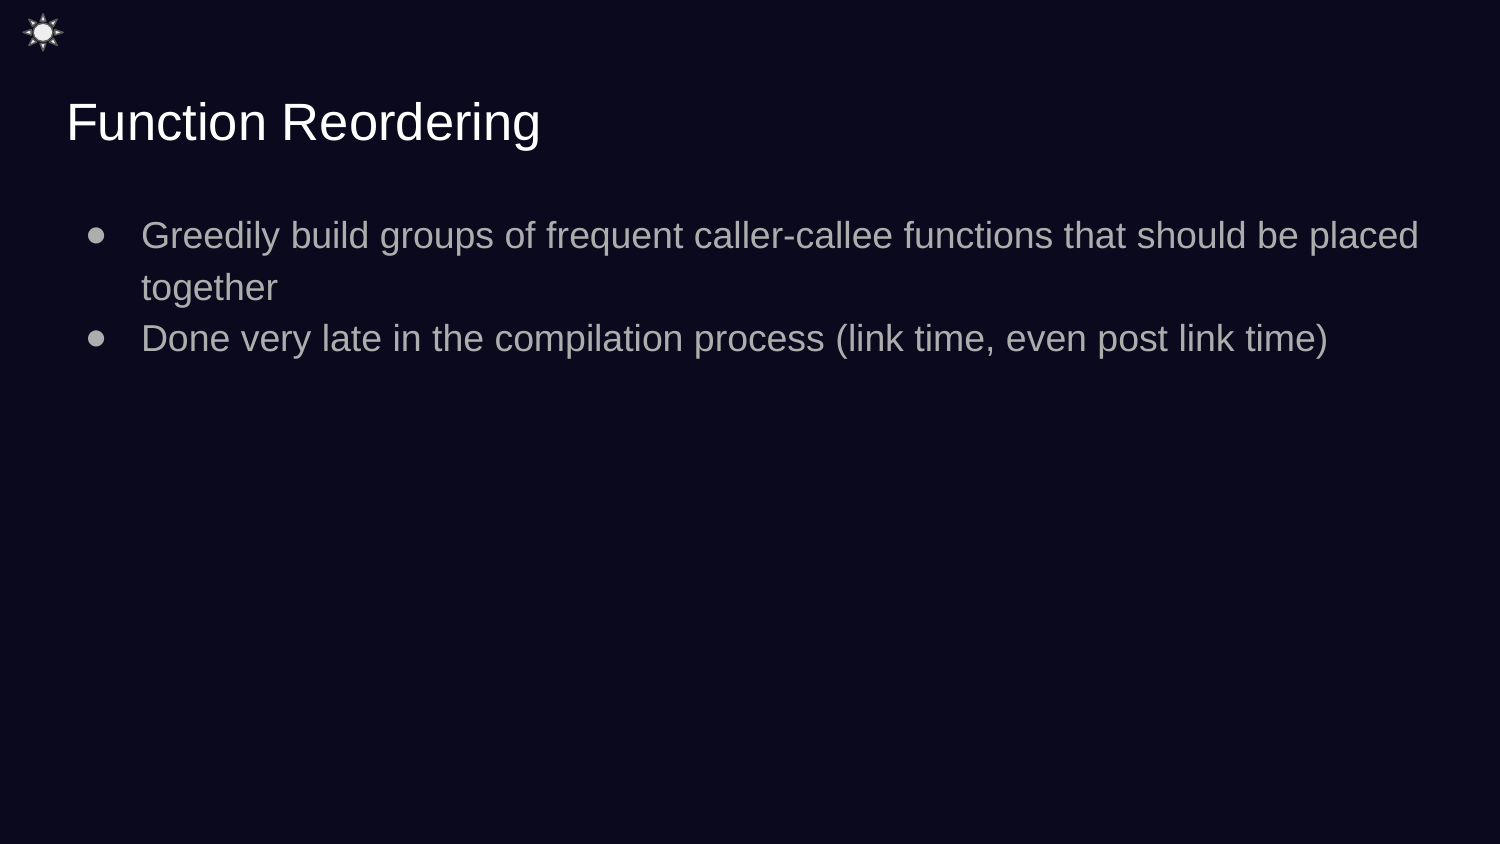

# Function Reordering

Greedily build groups of frequent caller-callee functions that should be placed together
Done very late in the compilation process (link time, even post link time)